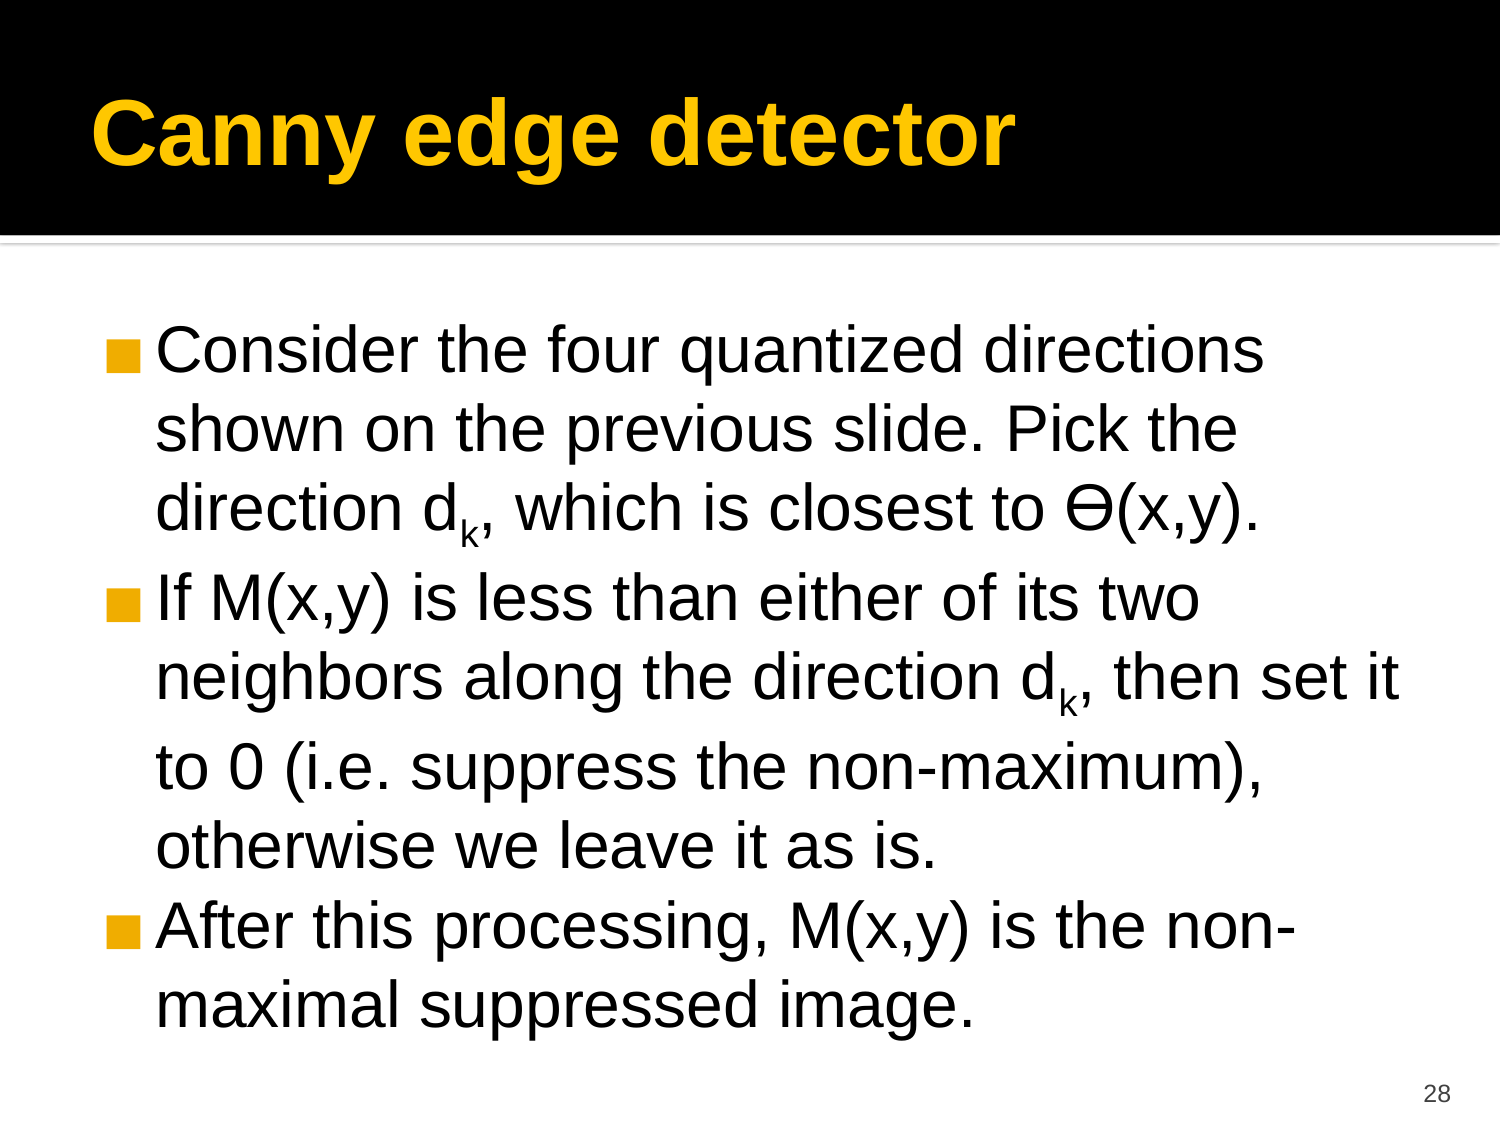

# Canny edge detector
Consider the four quantized directions shown on the previous slide. Pick the direction dk, which is closest to ϴ(x,y).
If M(x,y) is less than either of its two neighbors along the direction dk, then set it to 0 (i.e. suppress the non-maximum), otherwise we leave it as is.
After this processing, M(x,y) is the non-maximal suppressed image.
28